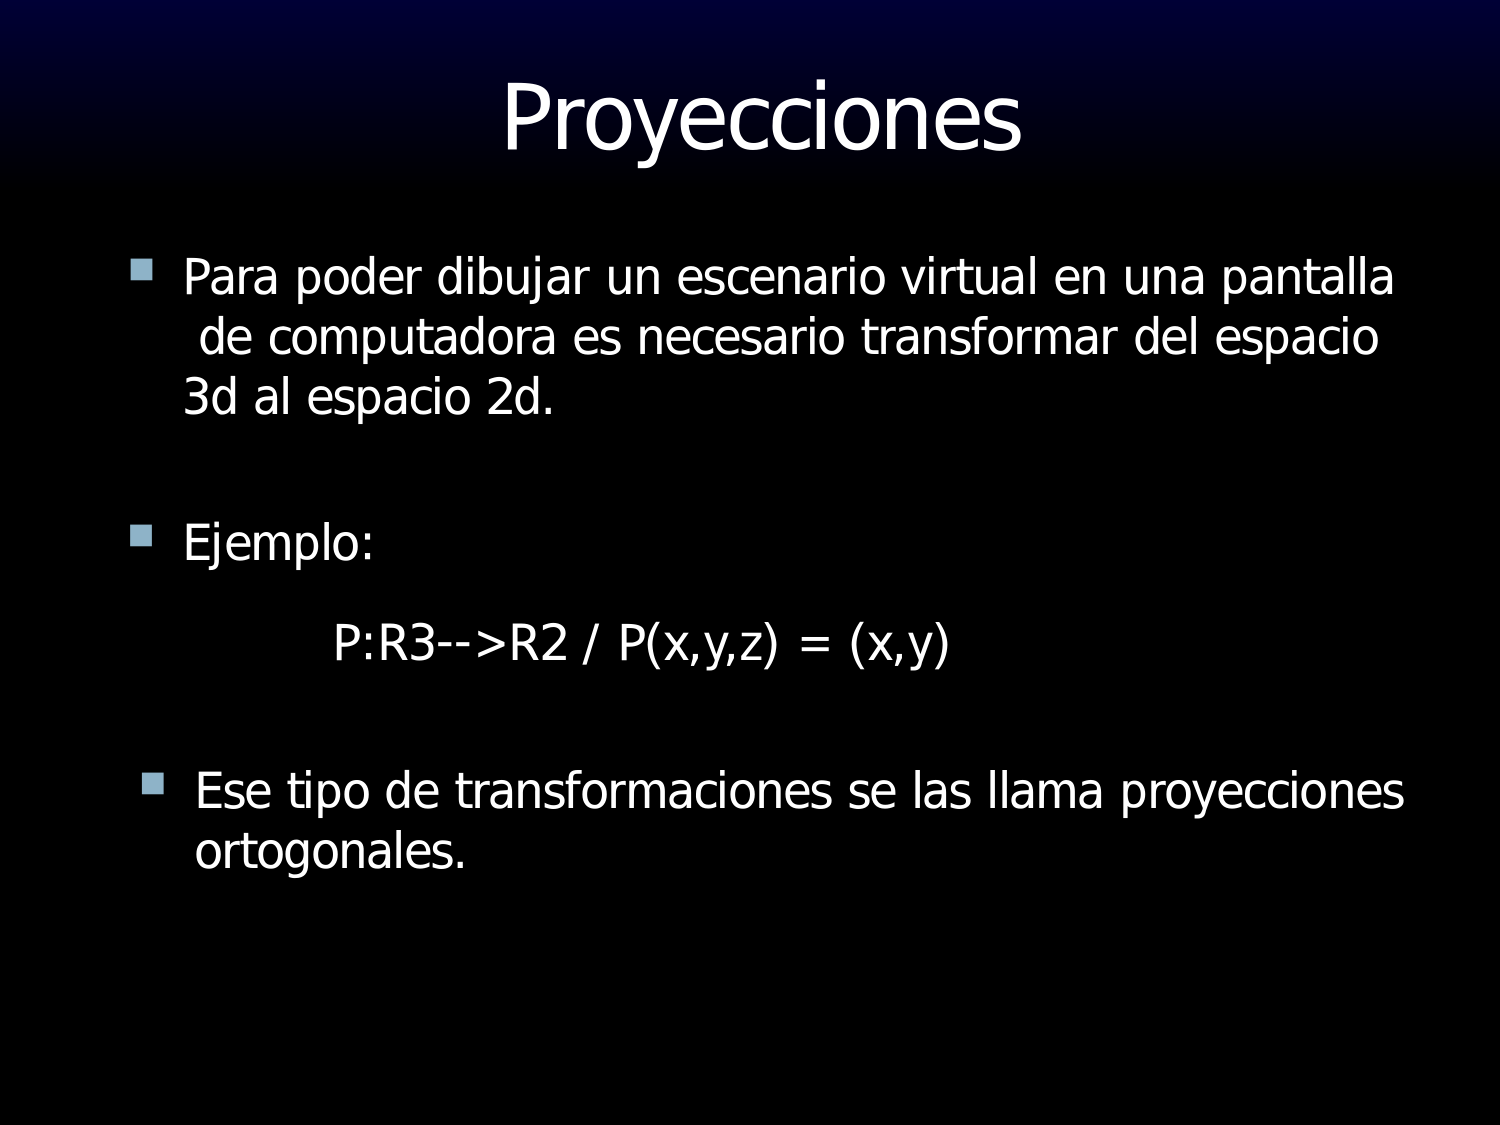

# Proyecciones
Para poder dibujar un escenario virtual en una pantalla  de computadora es necesario transformar del espacio 3d al espacio 2d.
Ejemplo:
		P:R3-->R2 / P(x,y,z) = (x,y)
Ese tipo de transformaciones se las llama proyecciones ortogonales.